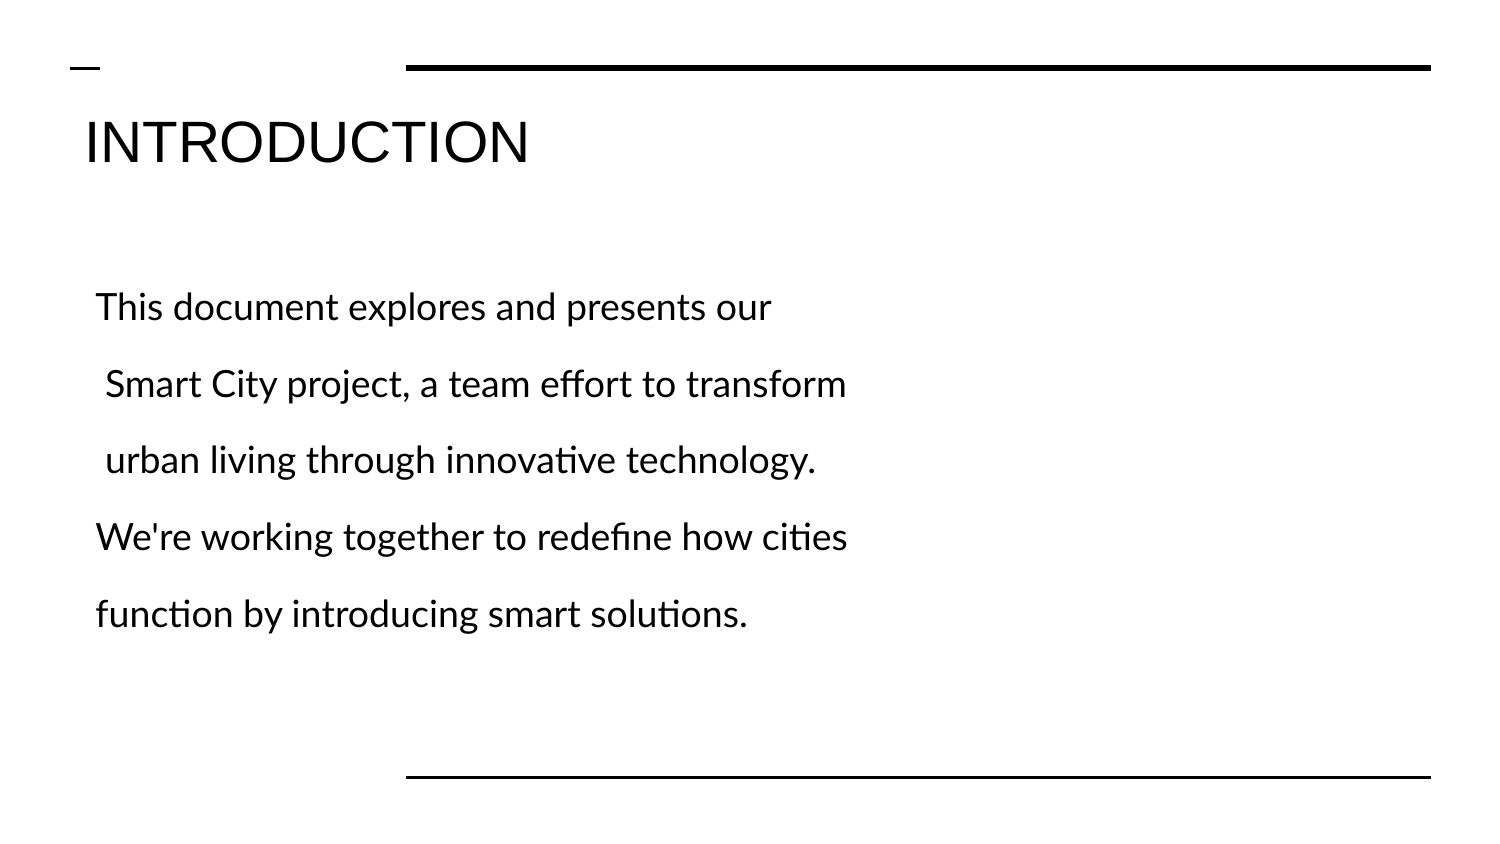

# INTRODUCTION
This document explores and presents our
 Smart City project, a team effort to transform
 urban living through innovative technology.
We're working together to redefine how cities
function by introducing smart solutions. ​